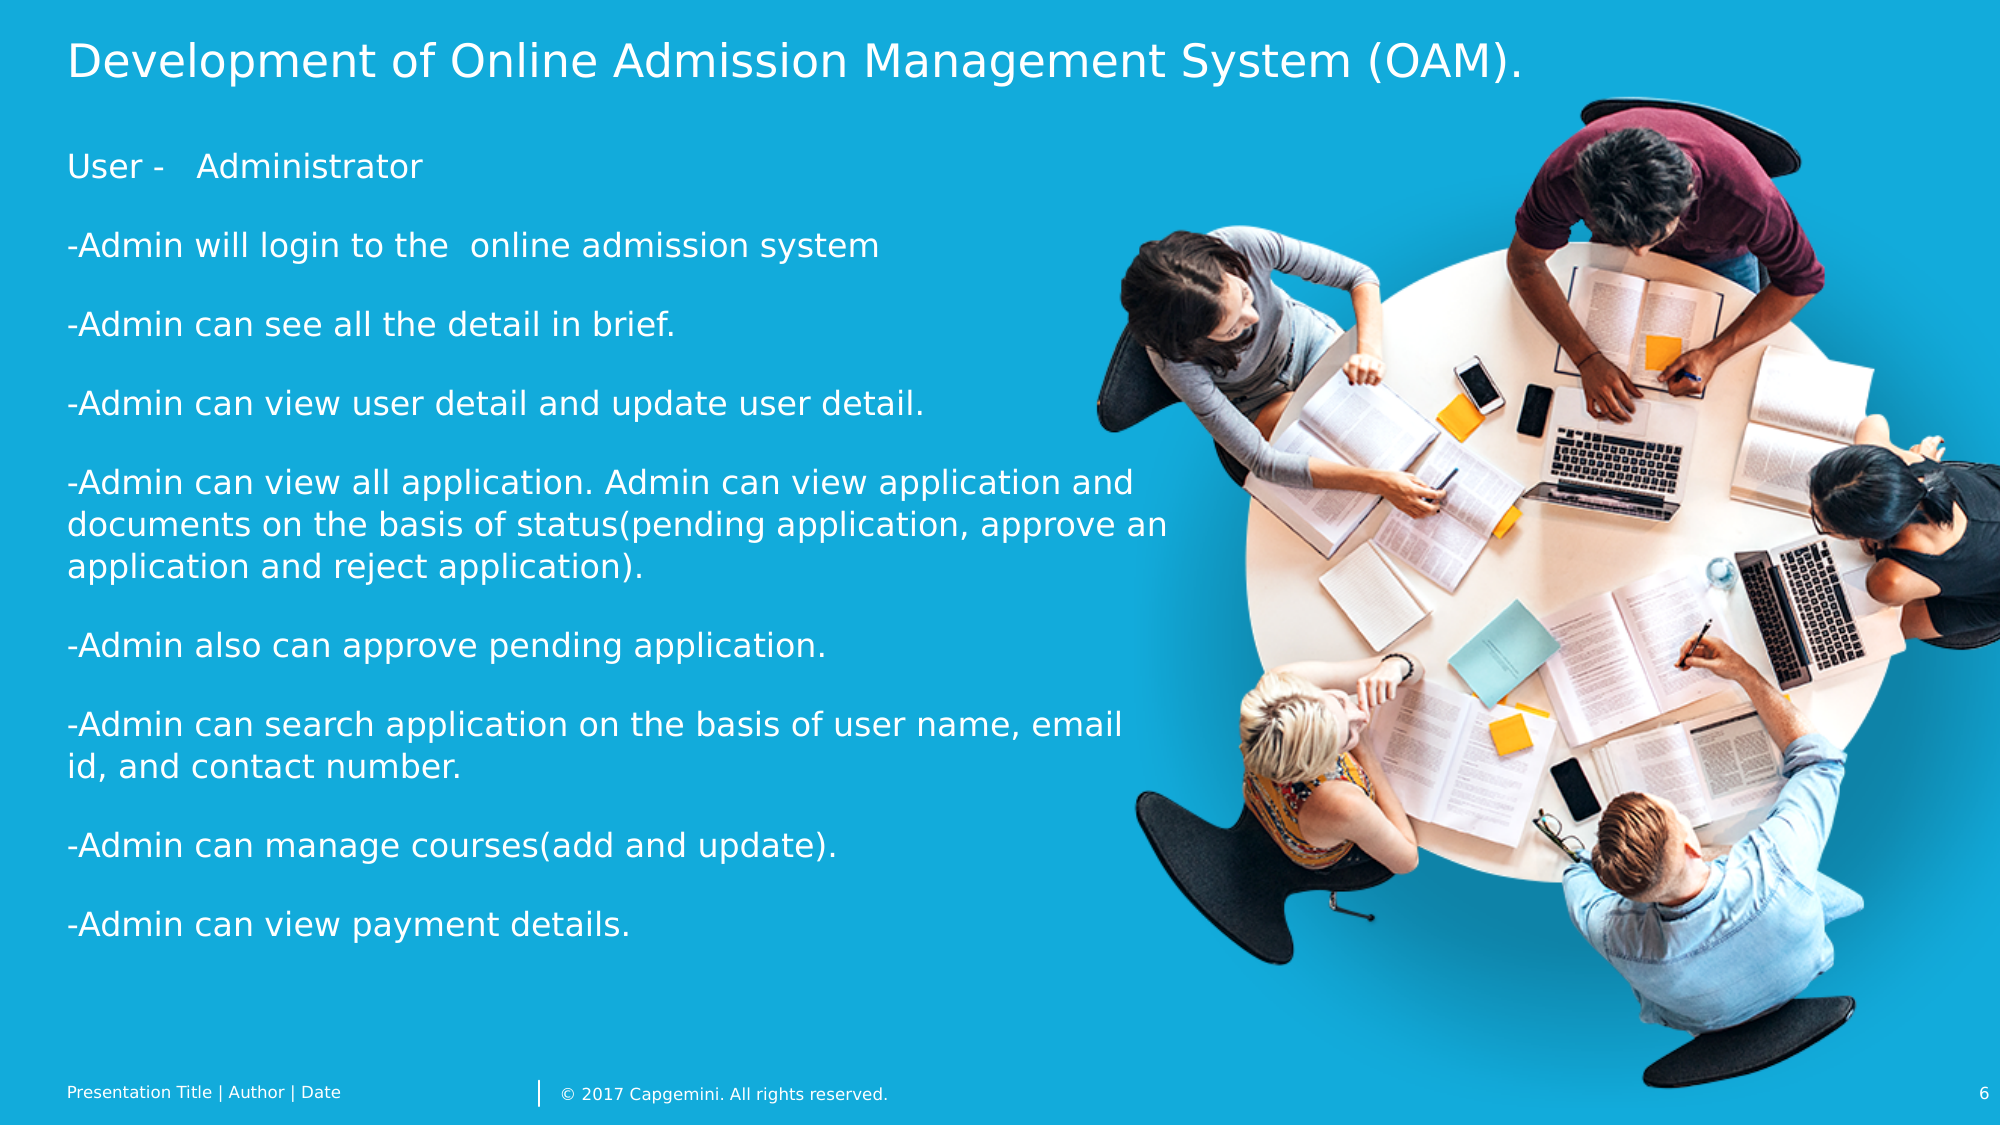

# Development of Online Admission Management System (OAM).
User -   Administrator
-Admin will login to the  online admission system
-Admin can see all the detail in brief.
-Admin can view user detail and update user detail.
-Admin can view all application. Admin can view application and documents on the basis of status(pending application, approve an application and reject application).
-Admin also can approve pending application.
-Admin can search application on the basis of user name, email id, and contact number.
-Admin can manage courses(add and update).
-Admin can view payment details.